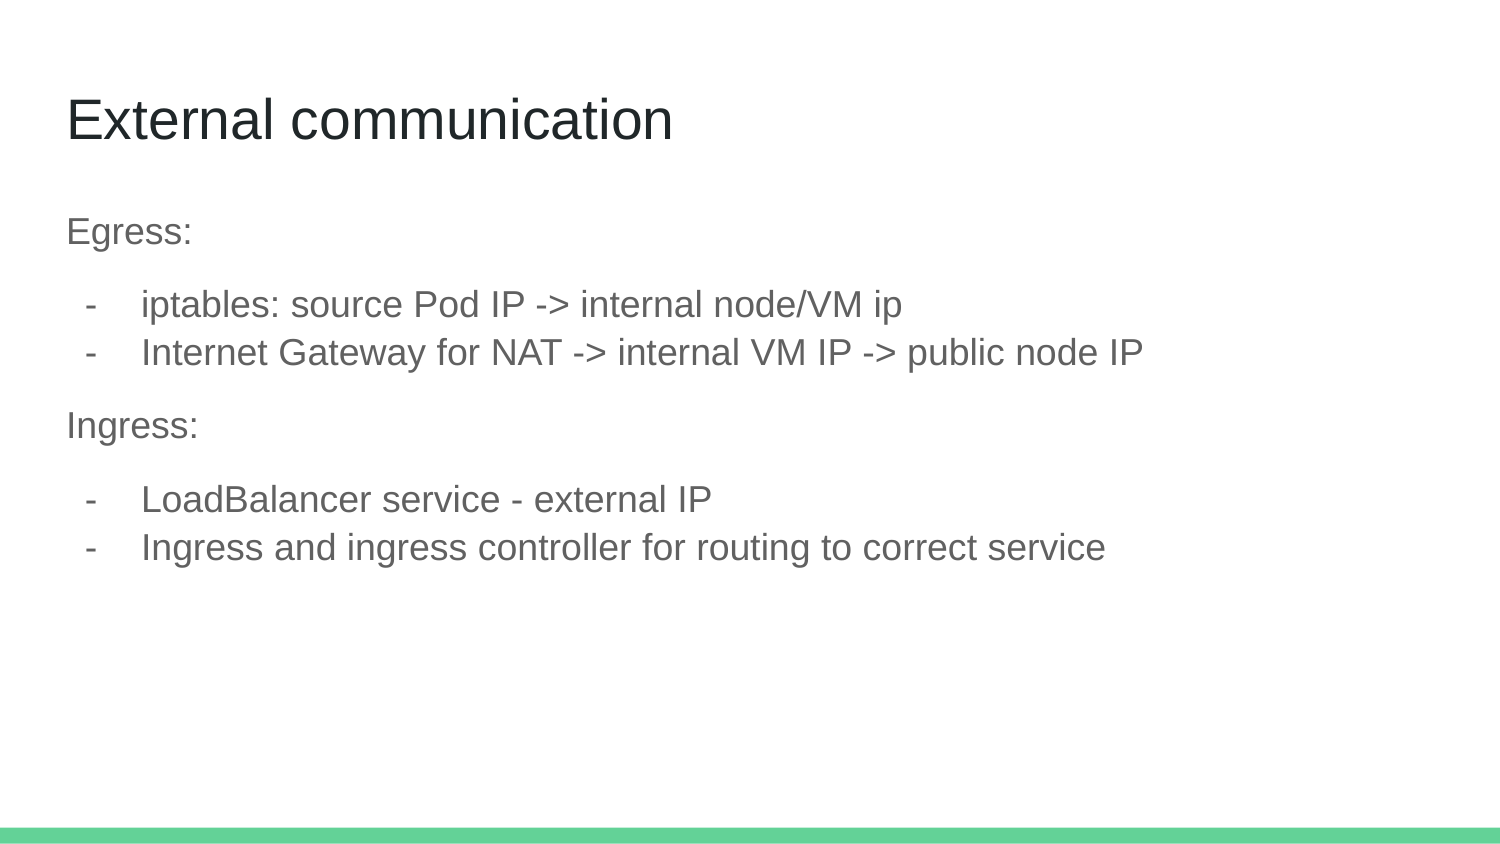

# External communication

Egress:
iptables: source Pod IP -> internal node/VM ip
Internet Gateway for NAT -> internal VM IP -> public node IP
Ingress:
LoadBalancer service - external IP
Ingress and ingress controller for routing to correct service